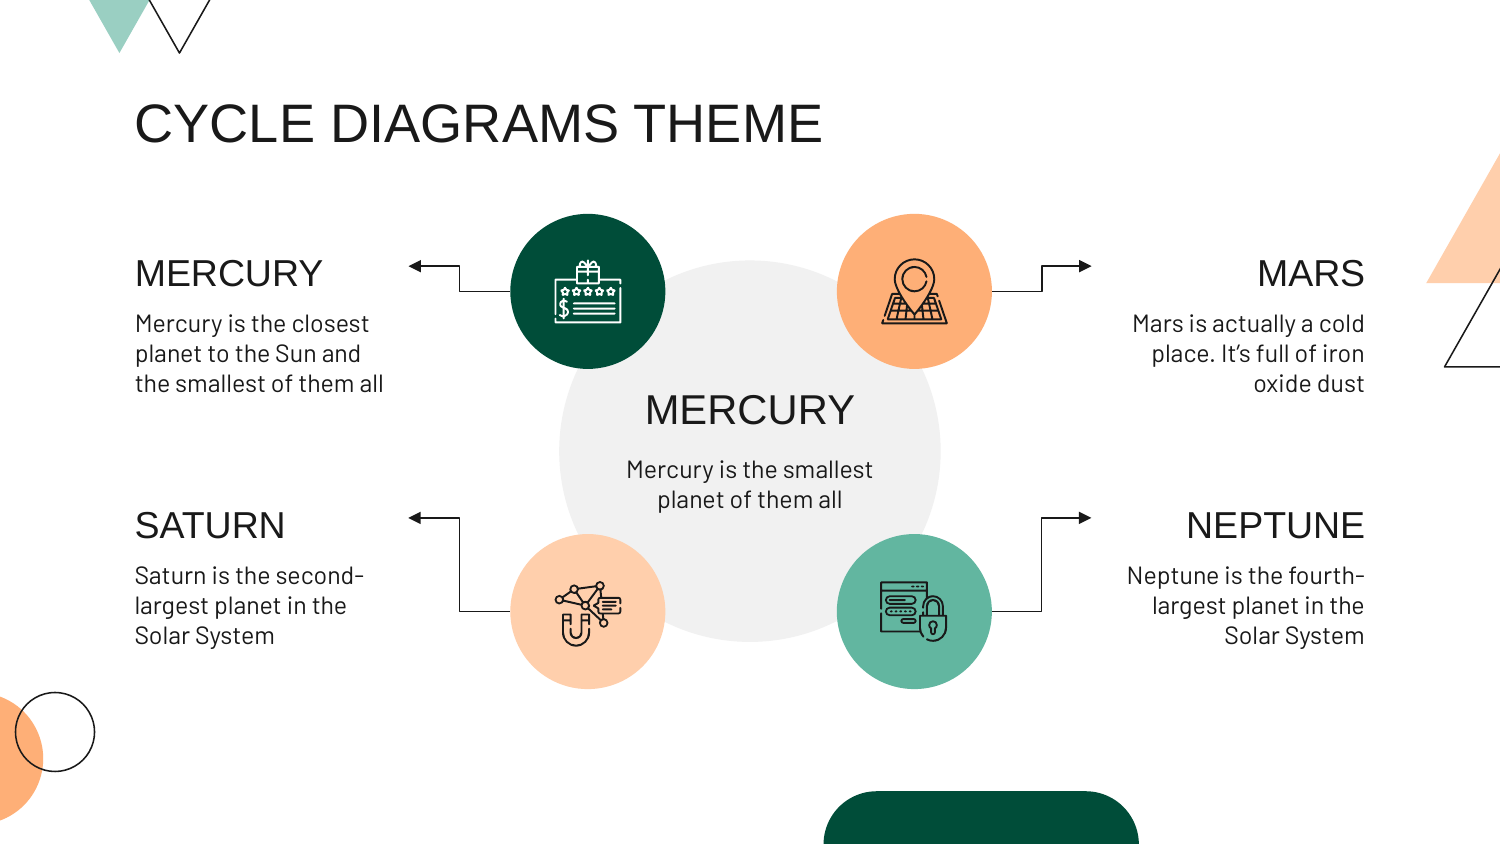

# CYCLE DIAGRAMS THEME

MERCURY
MARS

Mercury is the closest planet to the Sun and the smallest of them all
Mars is actually a cold place. It’s full of iron oxide dust
MERCURY
Mercury is the smallest planet of them all
SATURN
NEPTUNE

Saturn is the second-largest planet in the Solar System
Neptune is the fourth-largest planet in the Solar System